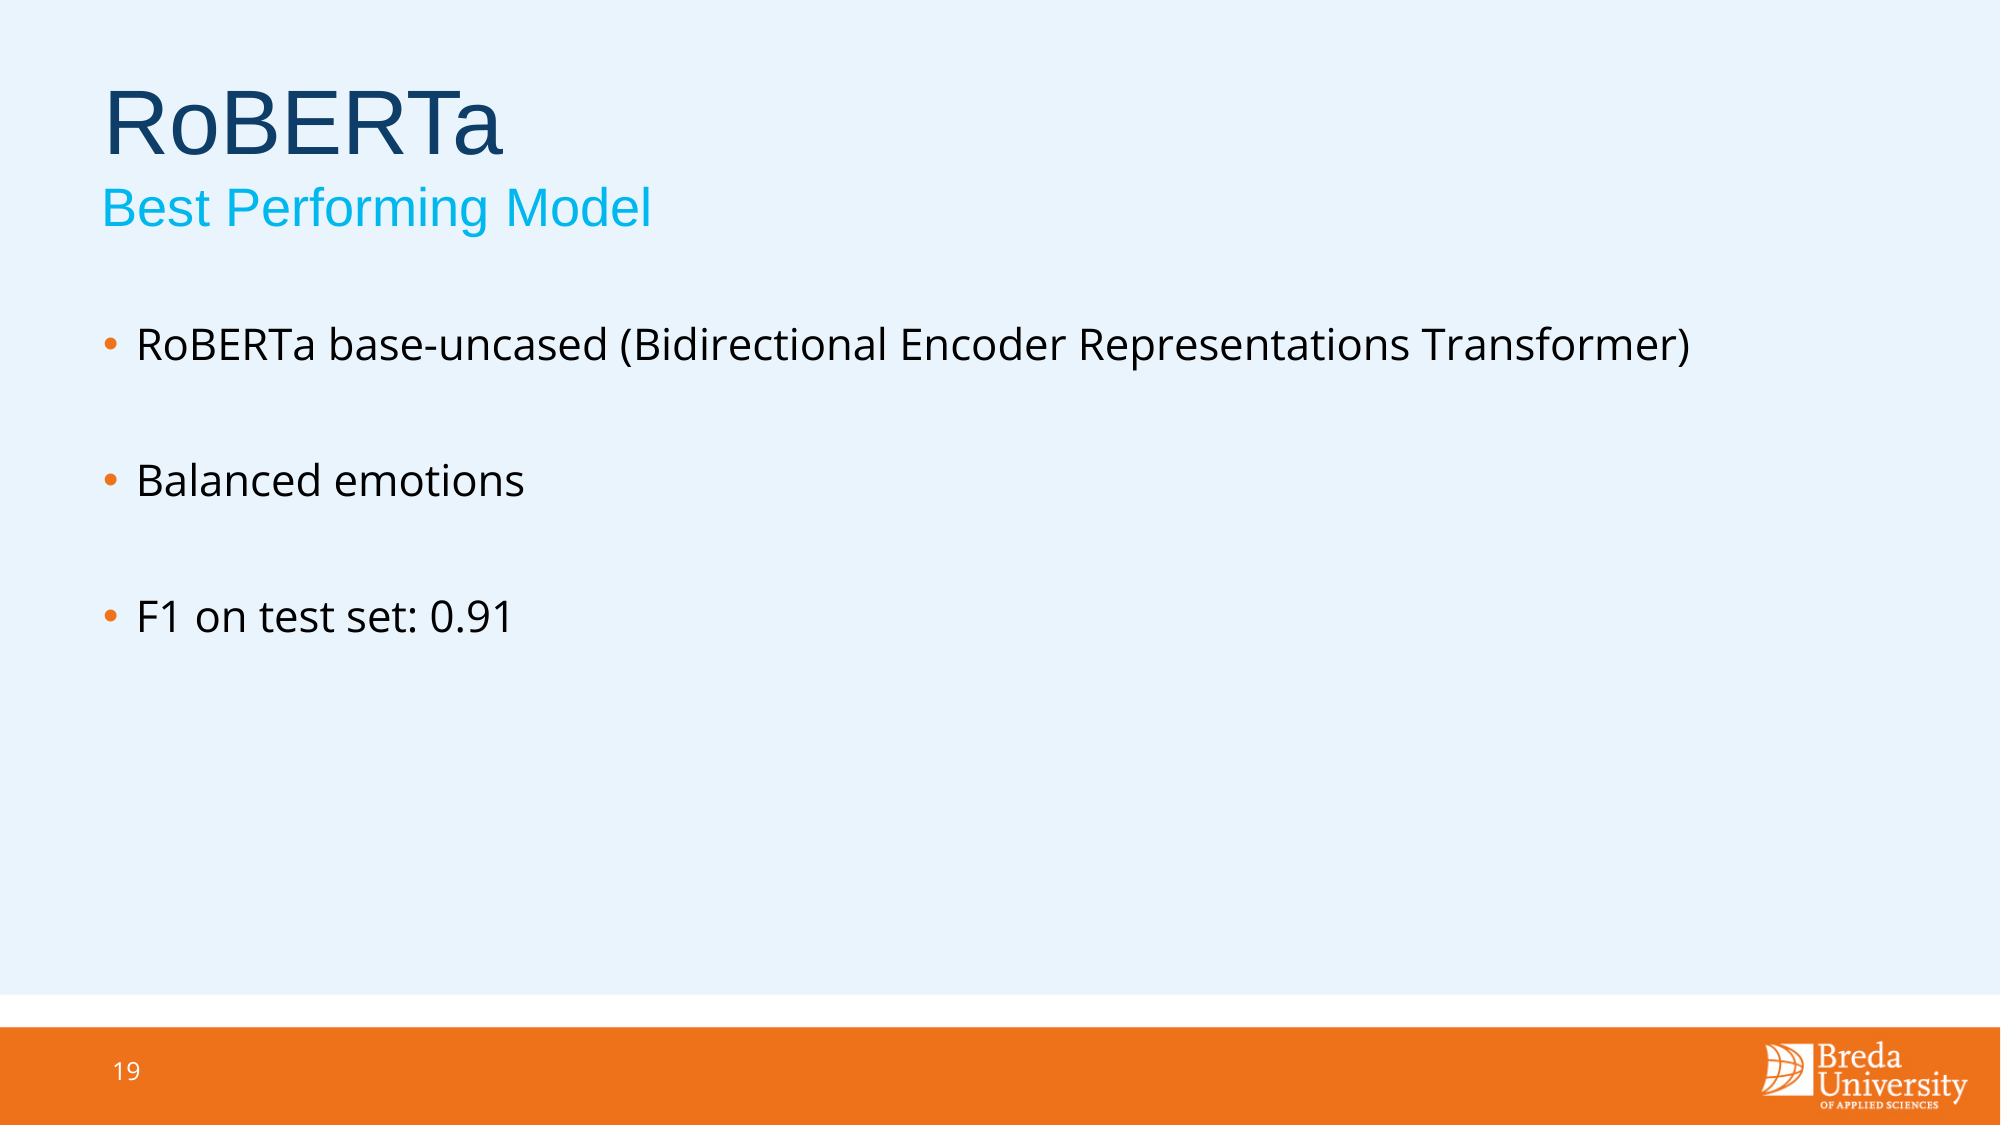

# RoBERTa
Best Performing Model

RoBERTa base-uncased (Bidirectional Encoder Representations Transformer)

Balanced emotions

F1 on test set: 0.91
19